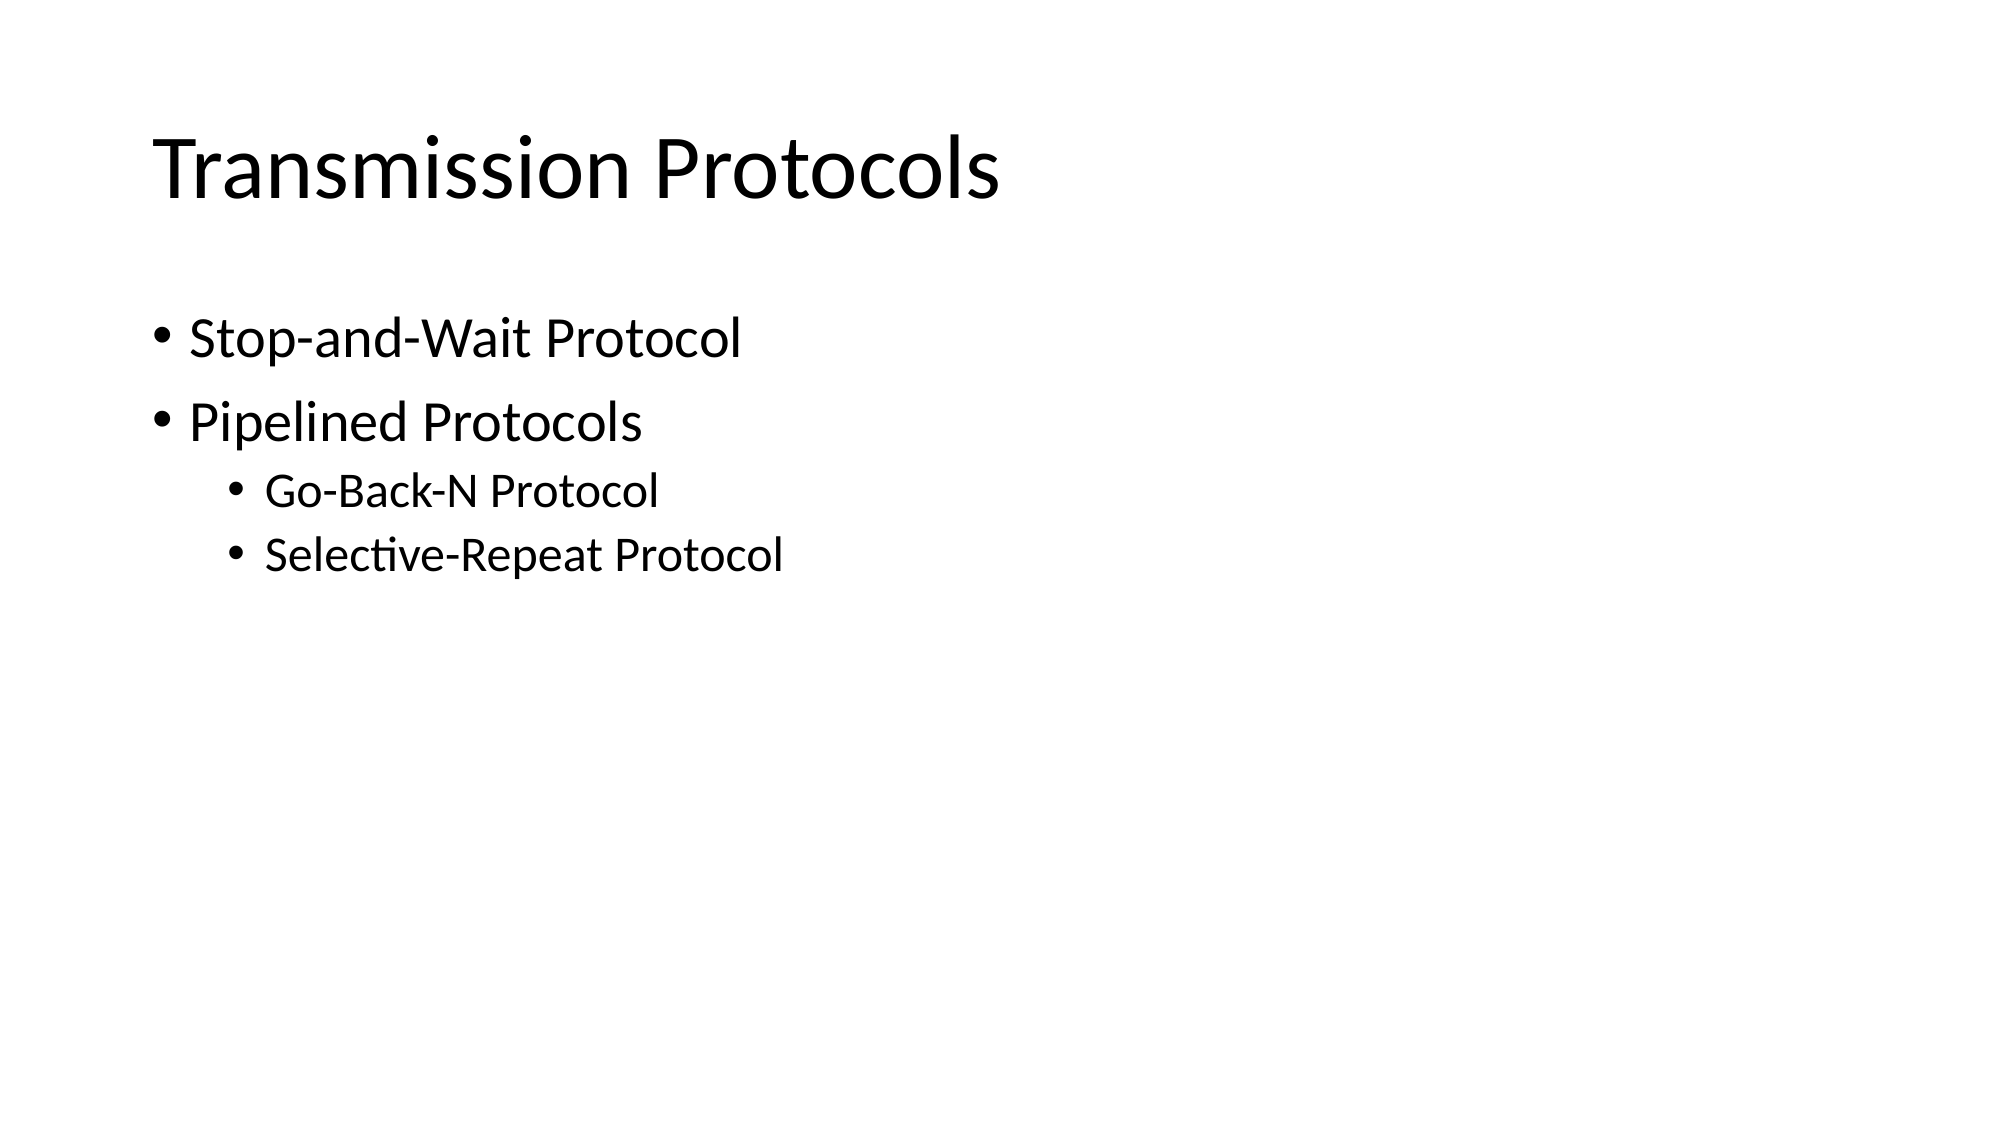

# Transmission Protocols
Stop-and-Wait Protocol
Pipelined Protocols
Go-Back-N Protocol
Selective-Repeat Protocol